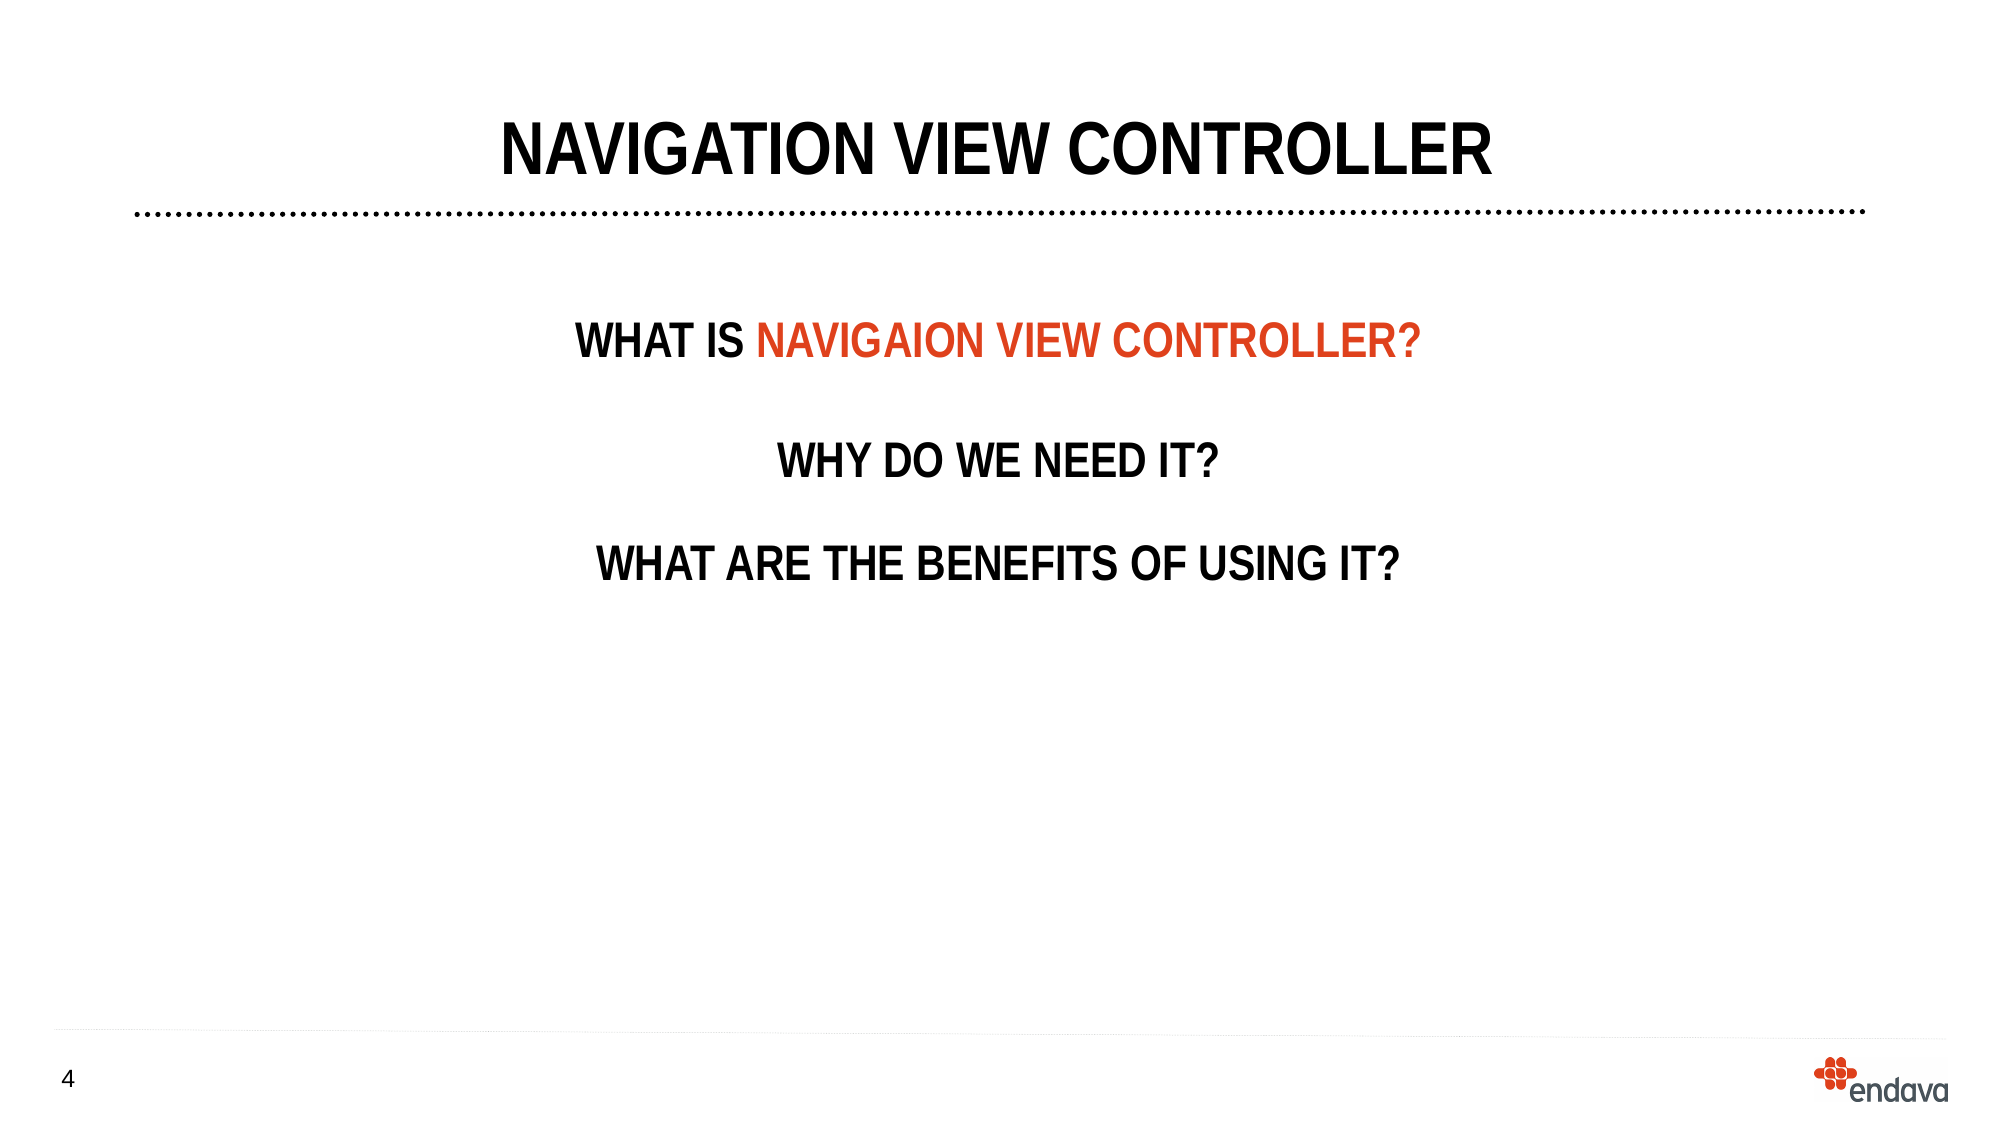

# NAVIGATION View Controller
What is NAVIGAION VIEW CONTROLLER?
Why DO we need IT?
What are the benefits of using it?